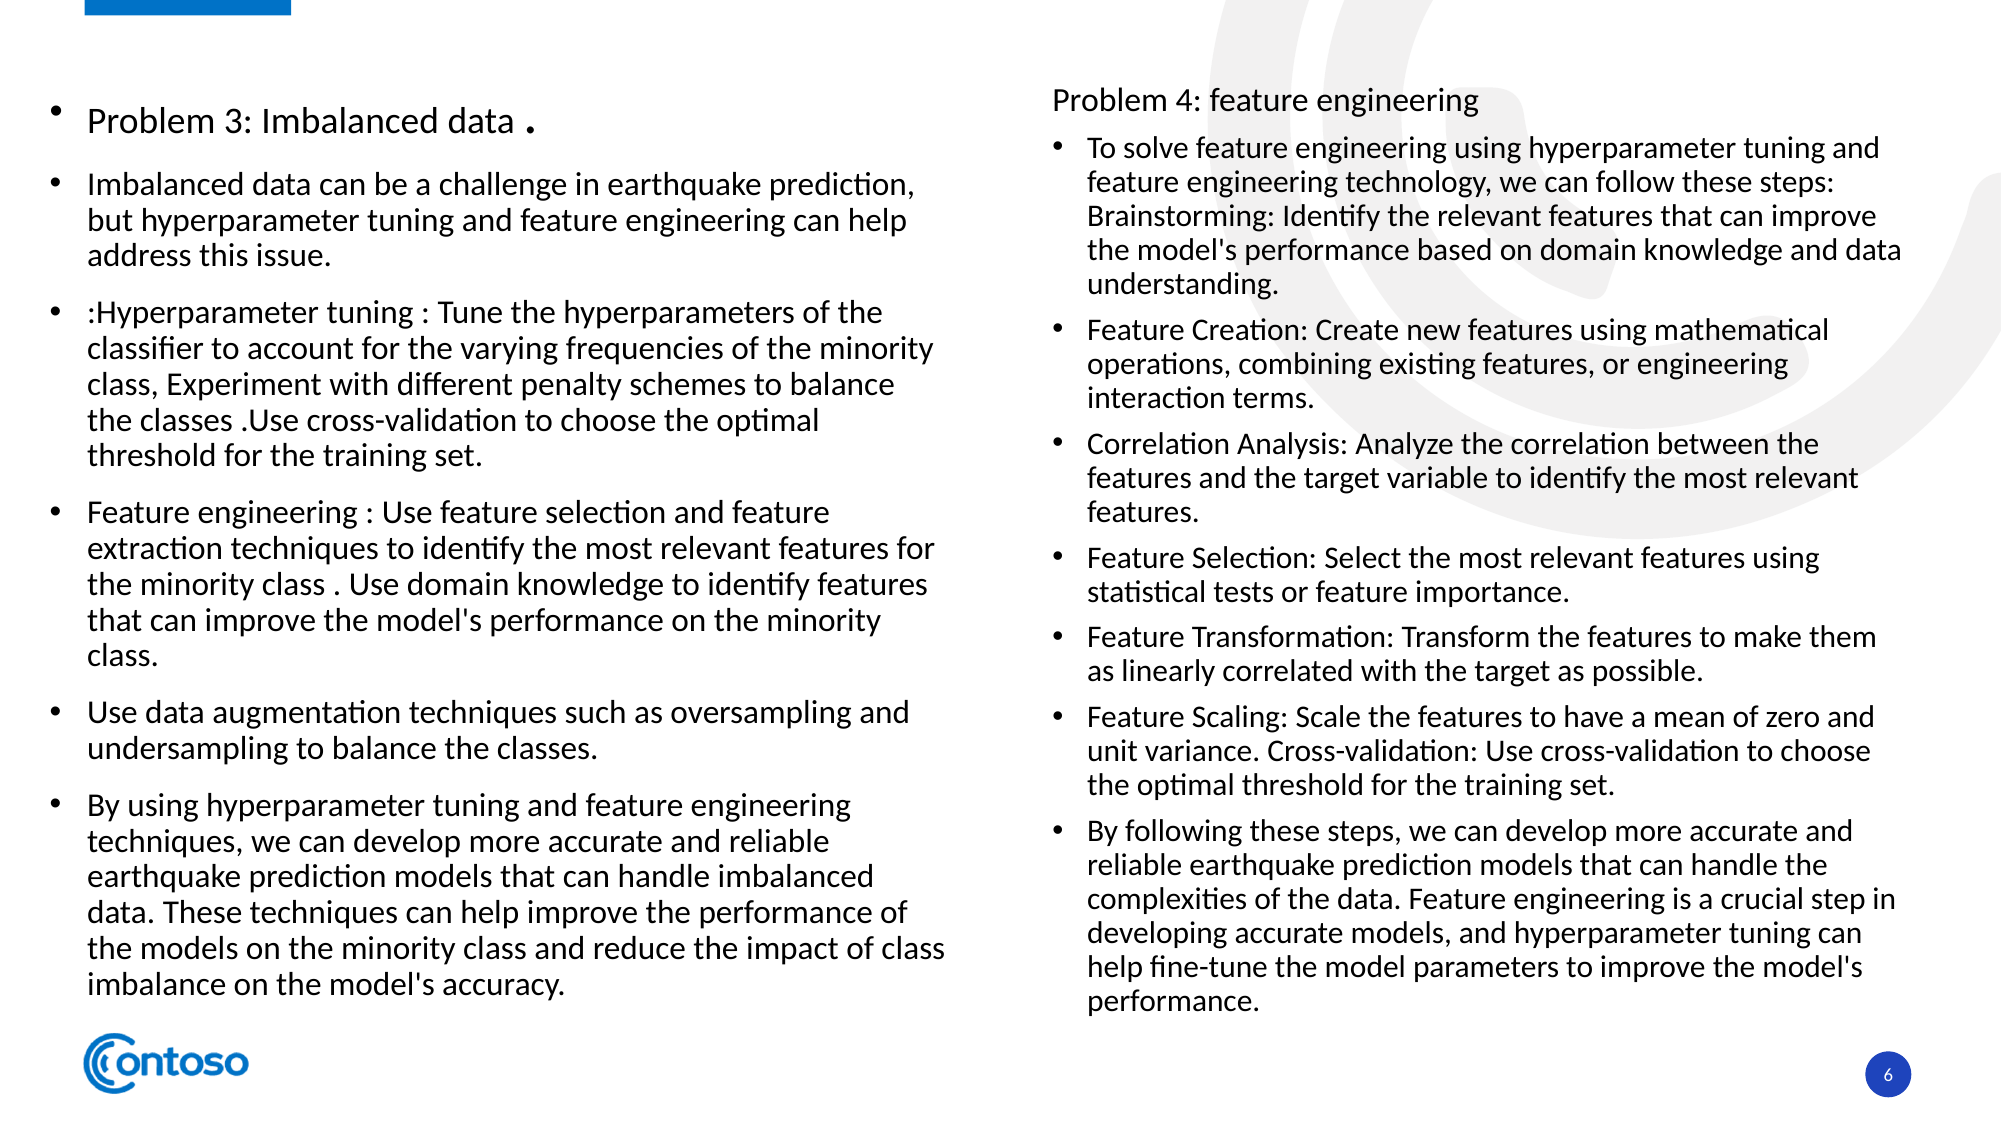

Problem 3: Imbalanced data .
Imbalanced data can be a challenge in earthquake prediction, but hyperparameter tuning and feature engineering can help address this issue.
:Hyperparameter tuning : Tune the hyperparameters of the classifier to account for the varying frequencies of the minority class, Experiment with different penalty schemes to balance the classes .Use cross-validation to choose the optimal threshold for the training set.
Feature engineering : Use feature selection and feature extraction techniques to identify the most relevant features for the minority class . Use domain knowledge to identify features that can improve the model's performance on the minority class.
Use data augmentation techniques such as oversampling and undersampling to balance the classes.
By using hyperparameter tuning and feature engineering techniques, we can develop more accurate and reliable earthquake prediction models that can handle imbalanced data. These techniques can help improve the performance of the models on the minority class and reduce the impact of class imbalance on the model's accuracy.
Problem 4: feature engineering
To solve feature engineering using hyperparameter tuning and feature engineering technology, we can follow these steps: Brainstorming: Identify the relevant features that can improve the model's performance based on domain knowledge and data understanding.
Feature Creation: Create new features using mathematical operations, combining existing features, or engineering interaction terms.
Correlation Analysis: Analyze the correlation between the features and the target variable to identify the most relevant features.
Feature Selection: Select the most relevant features using statistical tests or feature importance.
Feature Transformation: Transform the features to make them as linearly correlated with the target as possible.
Feature Scaling: Scale the features to have a mean of zero and unit variance. Cross-validation: Use cross-validation to choose the optimal threshold for the training set.
By following these steps, we can develop more accurate and reliable earthquake prediction models that can handle the complexities of the data. Feature engineering is a crucial step in developing accurate models, and hyperparameter tuning can help fine-tune the model parameters to improve the model's performance.
6